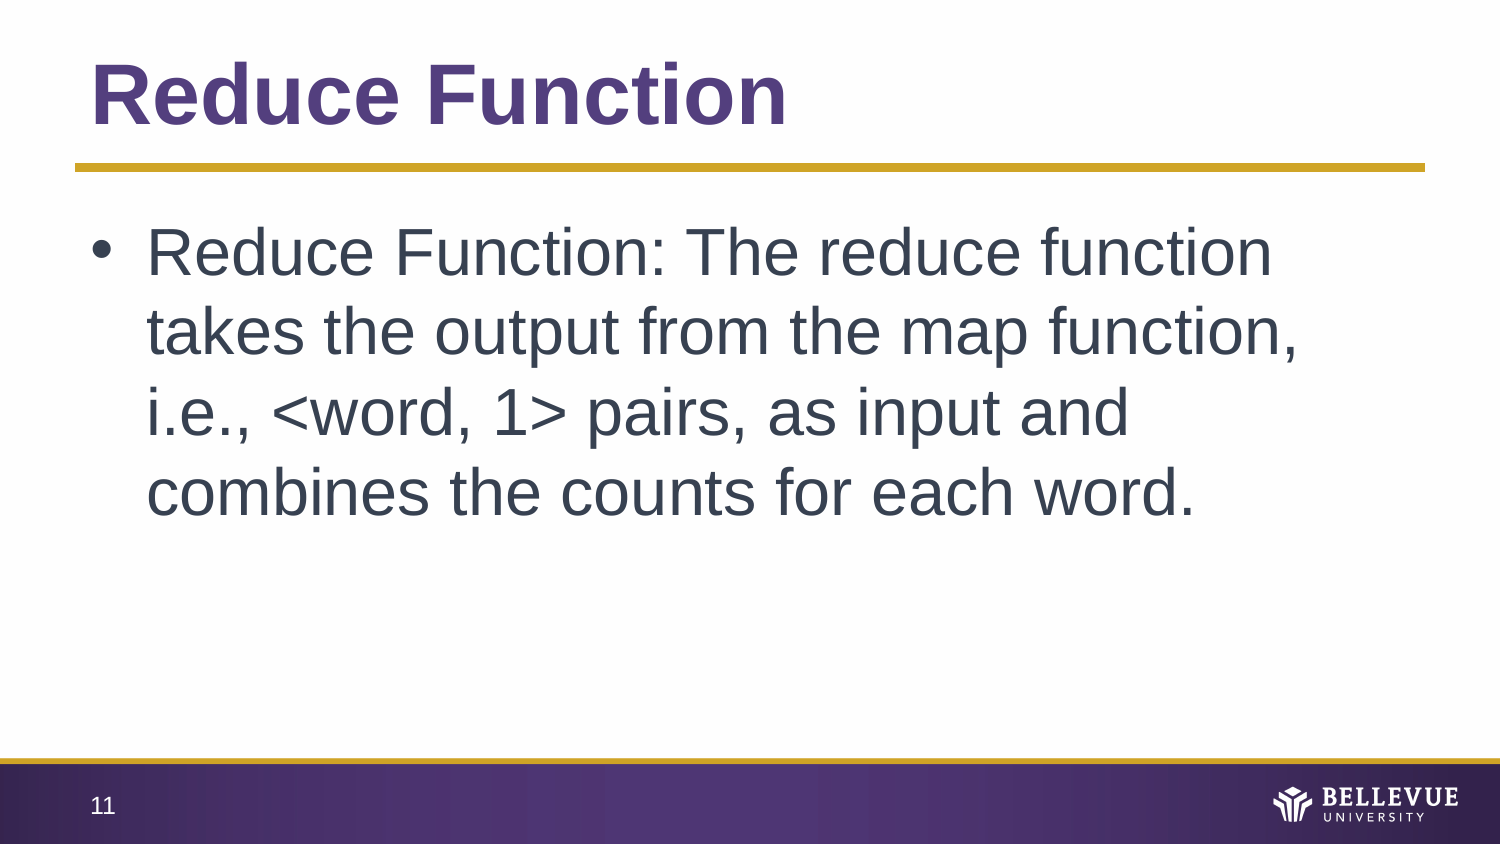

# Reduce Function
Reduce Function: The reduce function takes the output from the map function, i.e., <word, 1> pairs, as input and combines the counts for each word.